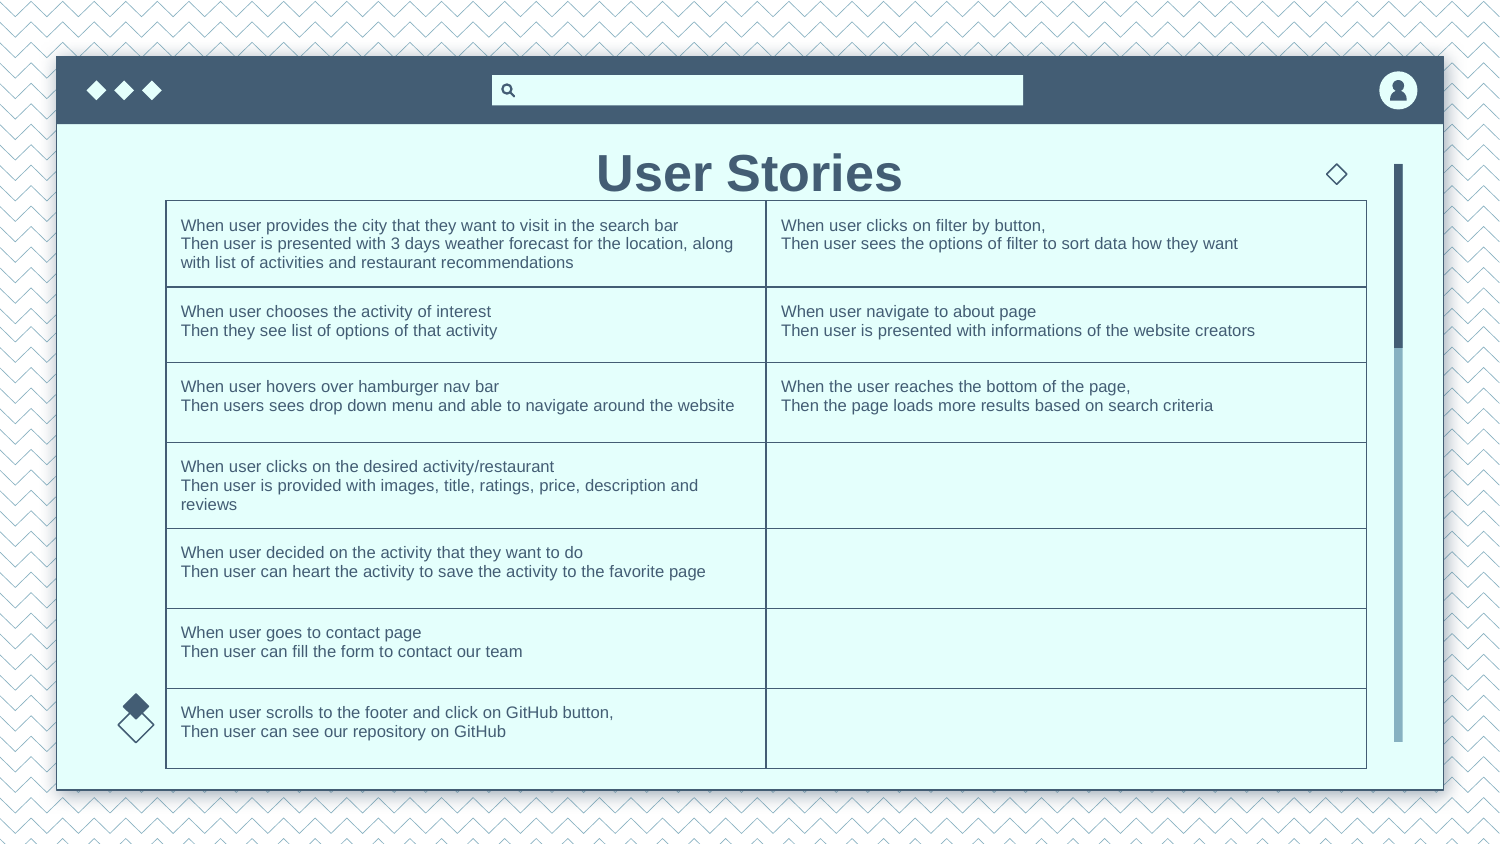

# User Stories

| When user provides the city that they want to visit in the search bar Then user is presented with 3 days weather forecast for the location, along with list of activities and restaurant recommendations | When user clicks on filter by button, Then user sees the options of filter to sort data how they want |
| --- | --- |
| When user chooses the activity of interest Then they see list of options of that activity | When user navigate to about page Then user is presented with informations of the website creators |
| When user hovers over hamburger nav bar Then users sees drop down menu and able to navigate around the website | When the user reaches the bottom of the page, Then the page loads more results based on search criteria |
| When user clicks on the desired activity/restaurant Then user is provided with images, title, ratings, price, description and reviews |  |
| When user decided on the activity that they want to do Then user can heart the activity to save the activity to the favorite page |  |
| When user goes to contact page Then user can fill the form to contact our team |  |
| When user scrolls to the footer and click on GitHub button, Then user can see our repository on GitHub |  |